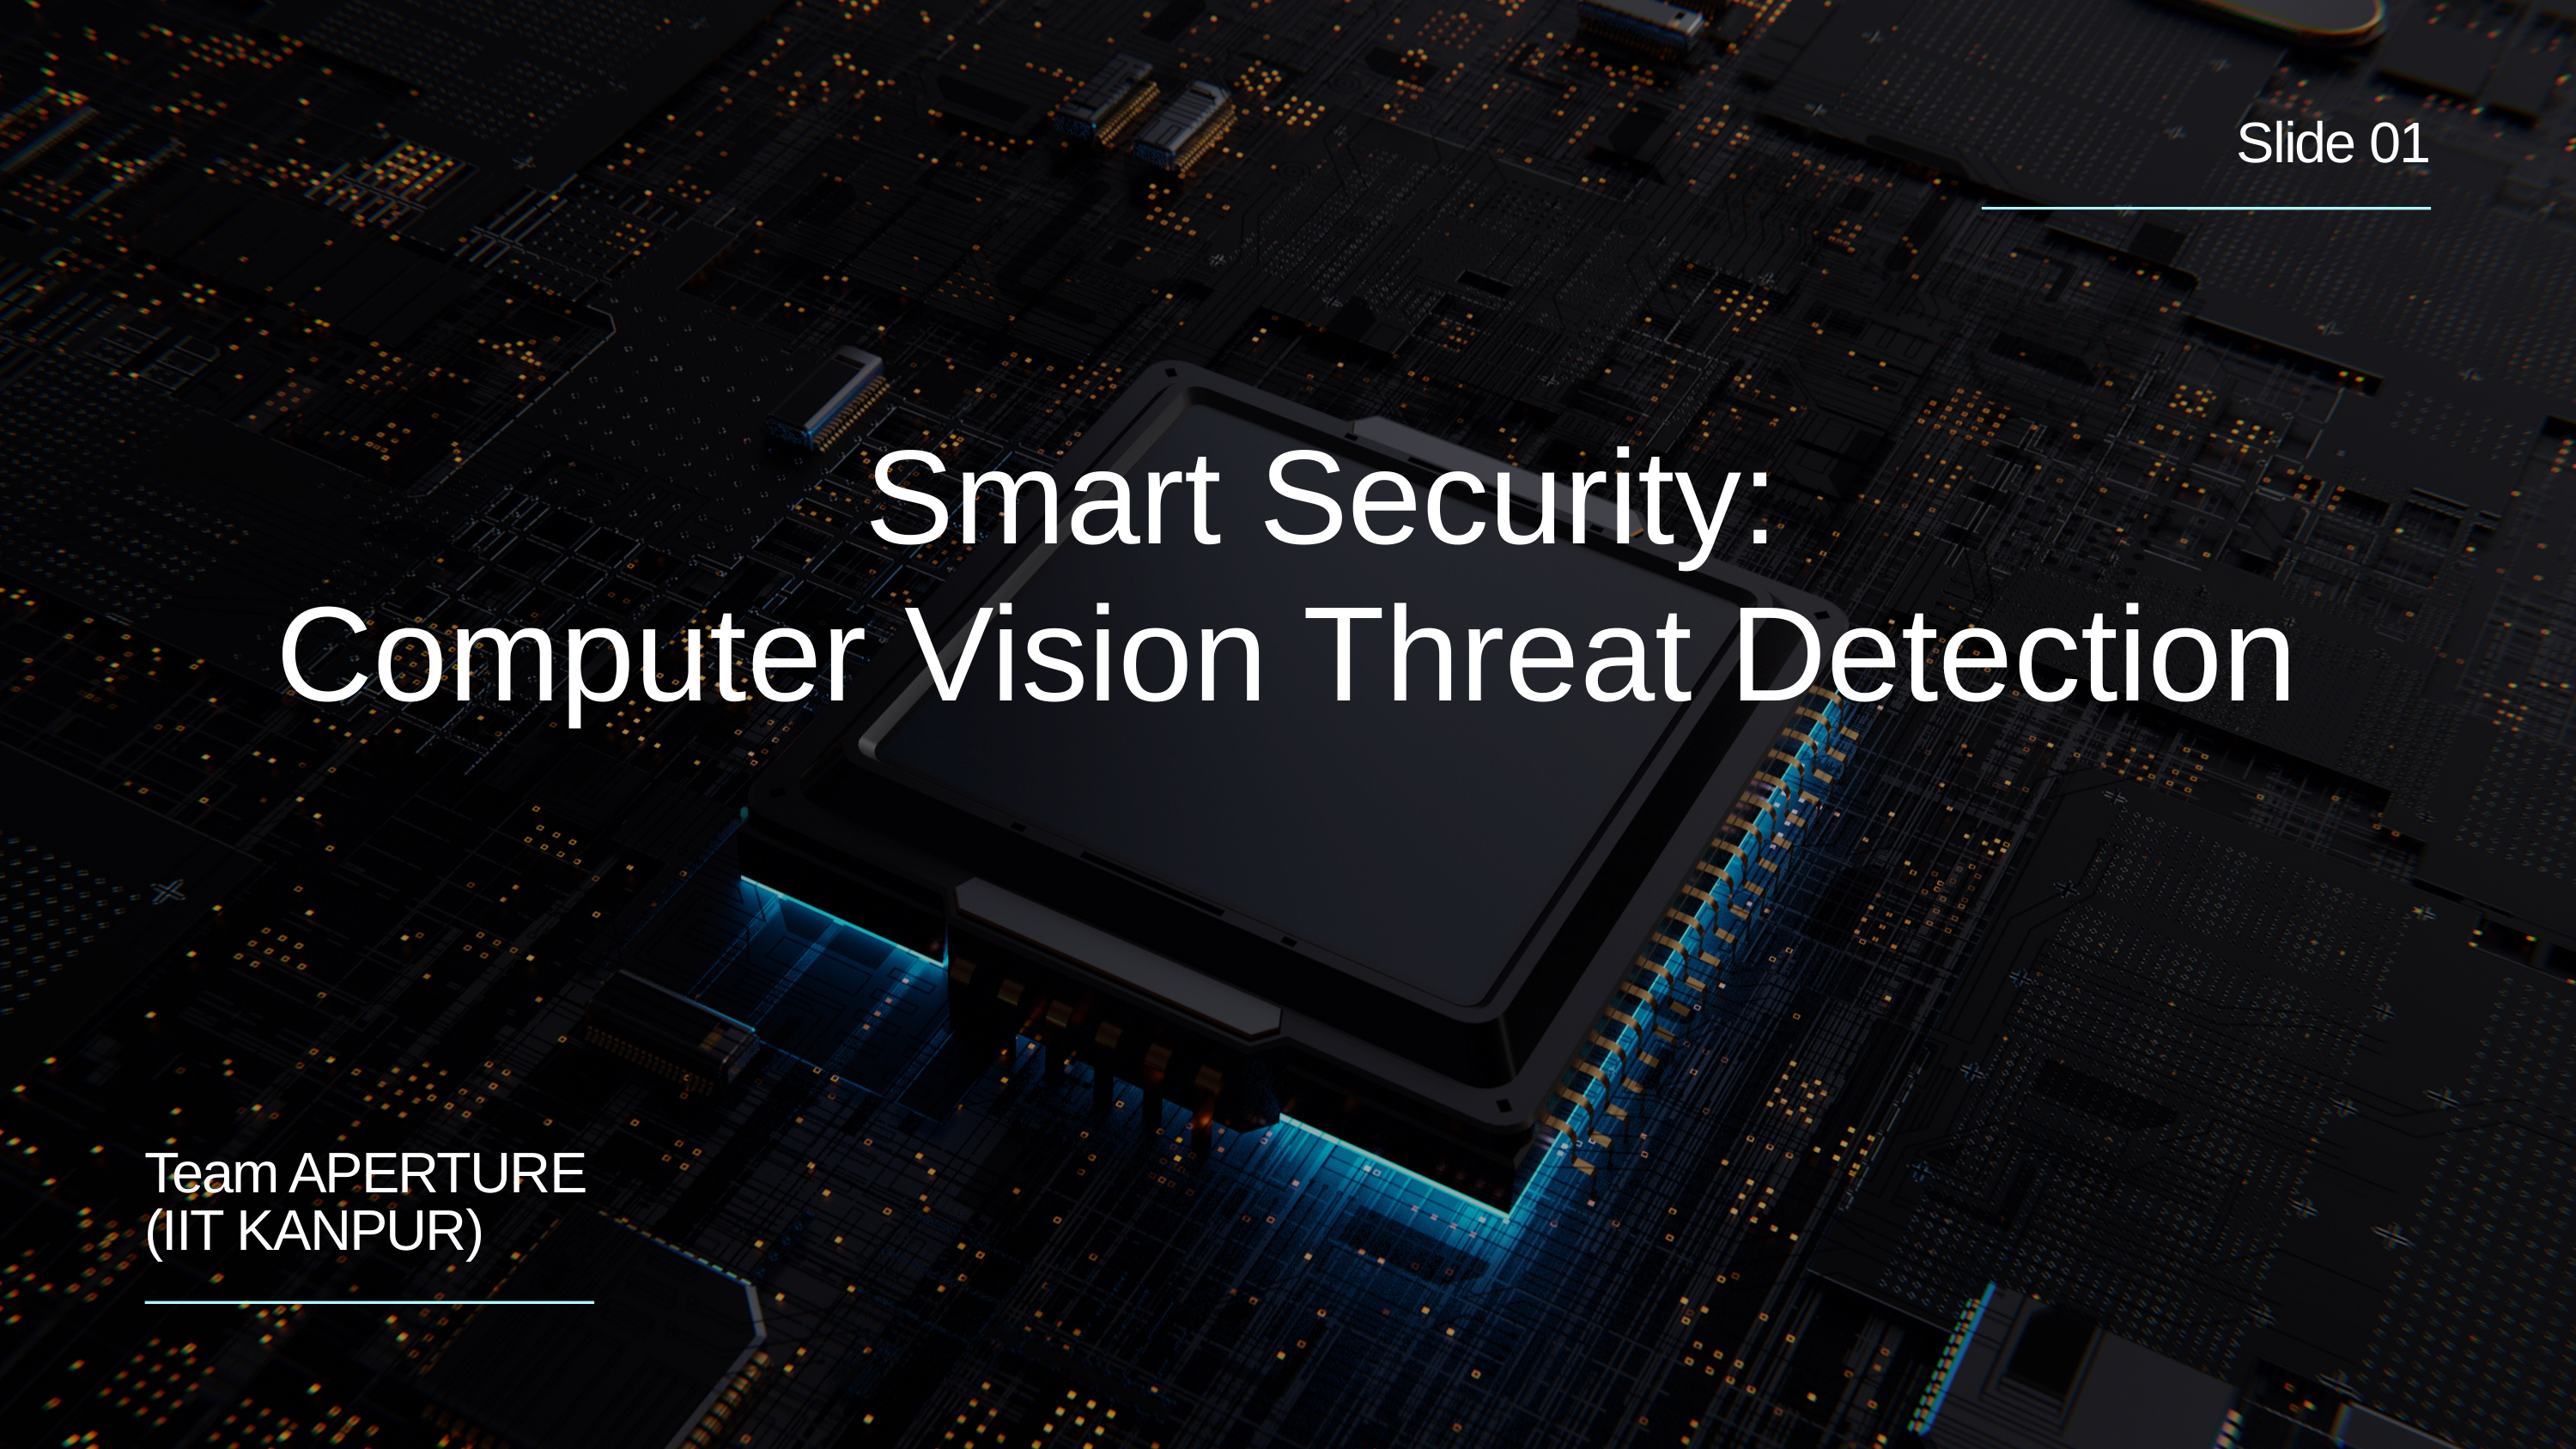

Slide 01

Smart Security:

Computer Vision Threat Detection

Team APERTURE
(IIT KANPUR)